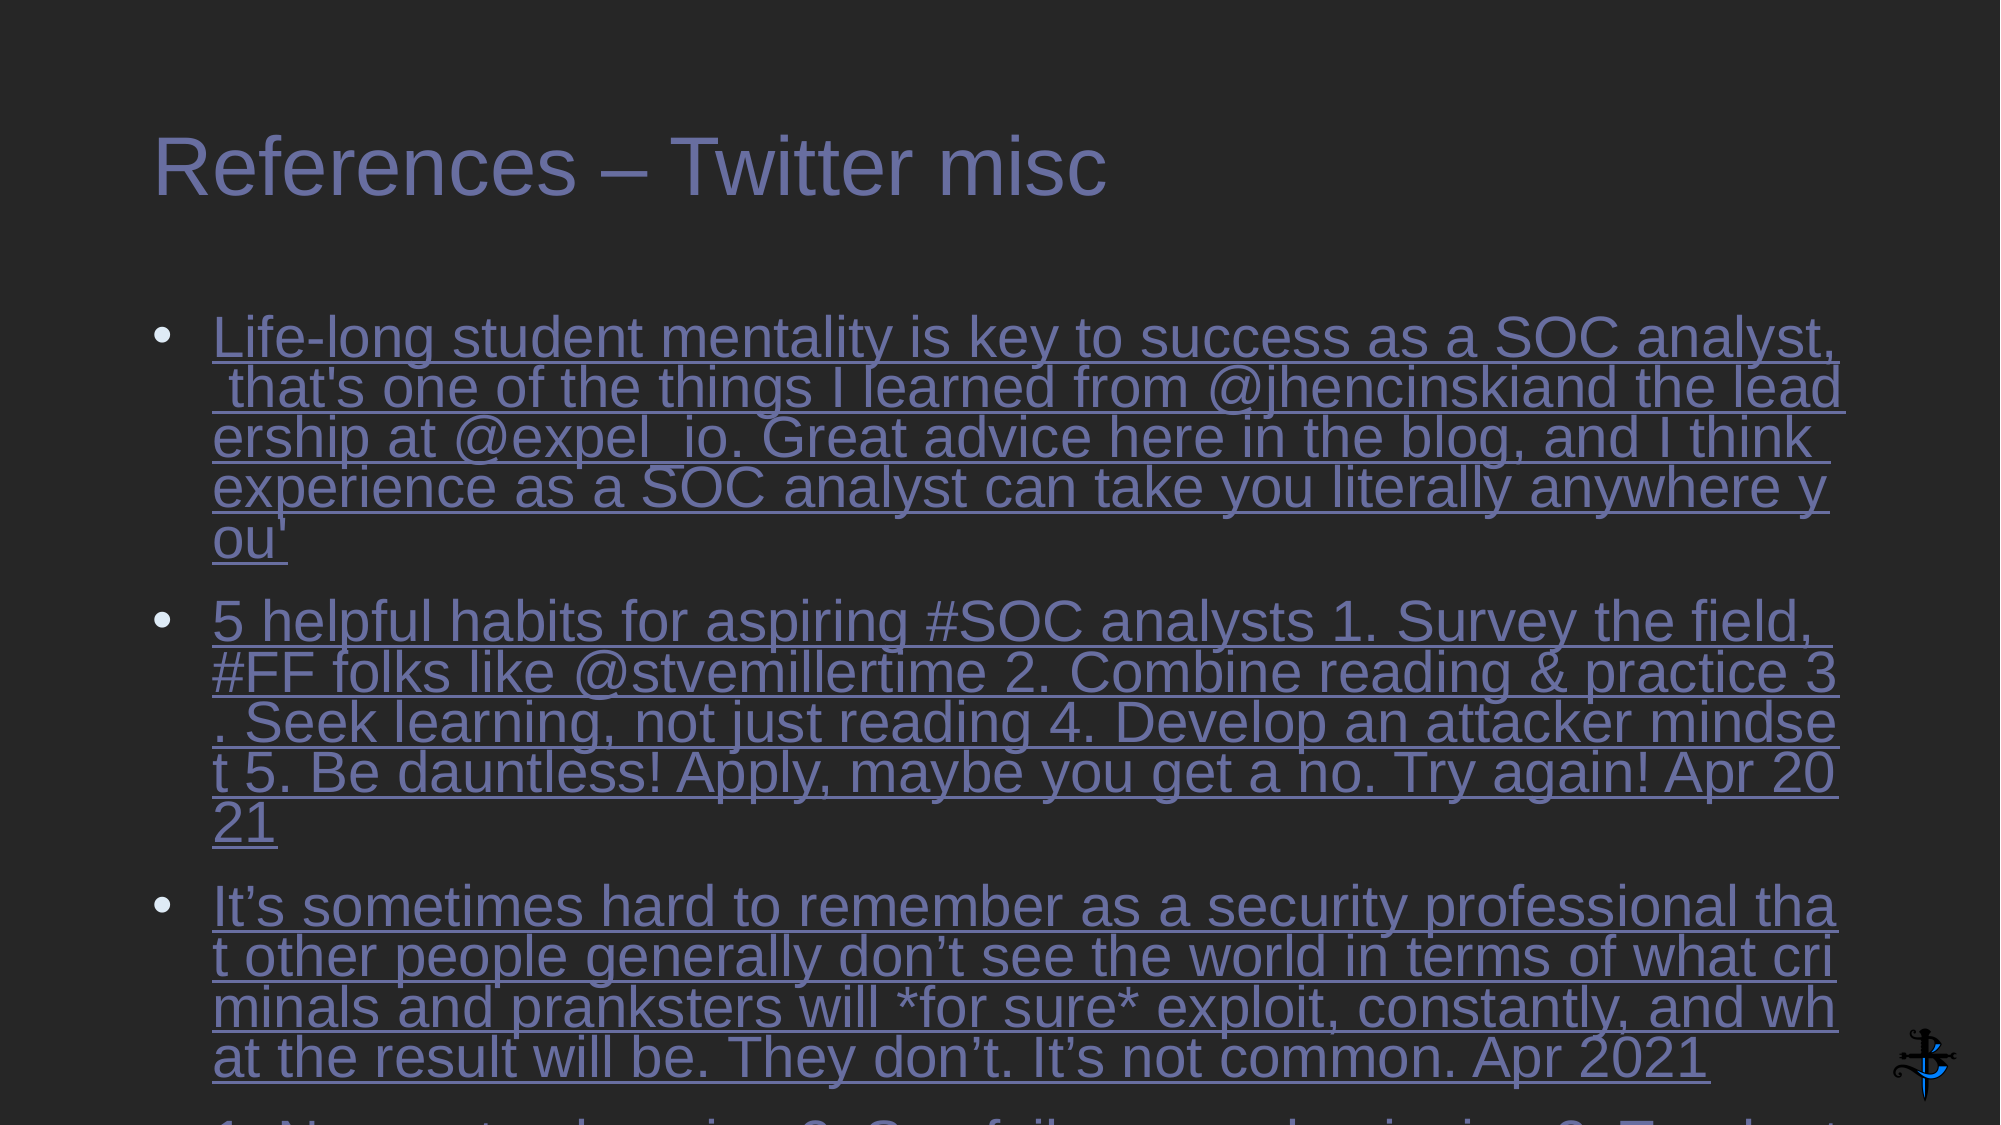

# References – Twitter misc
Life-long student mentality is key to success as a SOC analyst, that's one of the things I learned from @jhencinskiand the leadership at @expel_io. Great advice here in the blog, and I think experience as a SOC analyst can take you literally anywhere you'
5 helpful habits for aspiring #SOC analysts 1. Survey the field, #FF folks like @stvemillertime 2. Combine reading & practice 3. Seek learning, not just reading 4. Develop an attacker mindset 5. Be dauntless! Apply, maybe you get a no. Try again! Apr 2021
It’s sometimes hard to remember as a security professional that other people generally don’t see the world in terms of what criminals and pranksters will *for sure* exploit, constantly, and what the result will be. They don’t. It’s not common. Apr 2021
1. Never stop learning.2. See failure as a beginning.3. Teach others what you know.4. Assume nothing, question everything.5. Analyze objectively.6. Practice humility.7. Respect constructive criticism.8. Love what you do.9. Give credit where it's due.10. T
Struggling to find ‘bad’ in your SIEM? Here are two simple tips.1. Pivot. Ok so X user created an alert for being added to a privileged group. Obviously check the user account itself, but then pivot to the asset , what events occurred on it during the tim